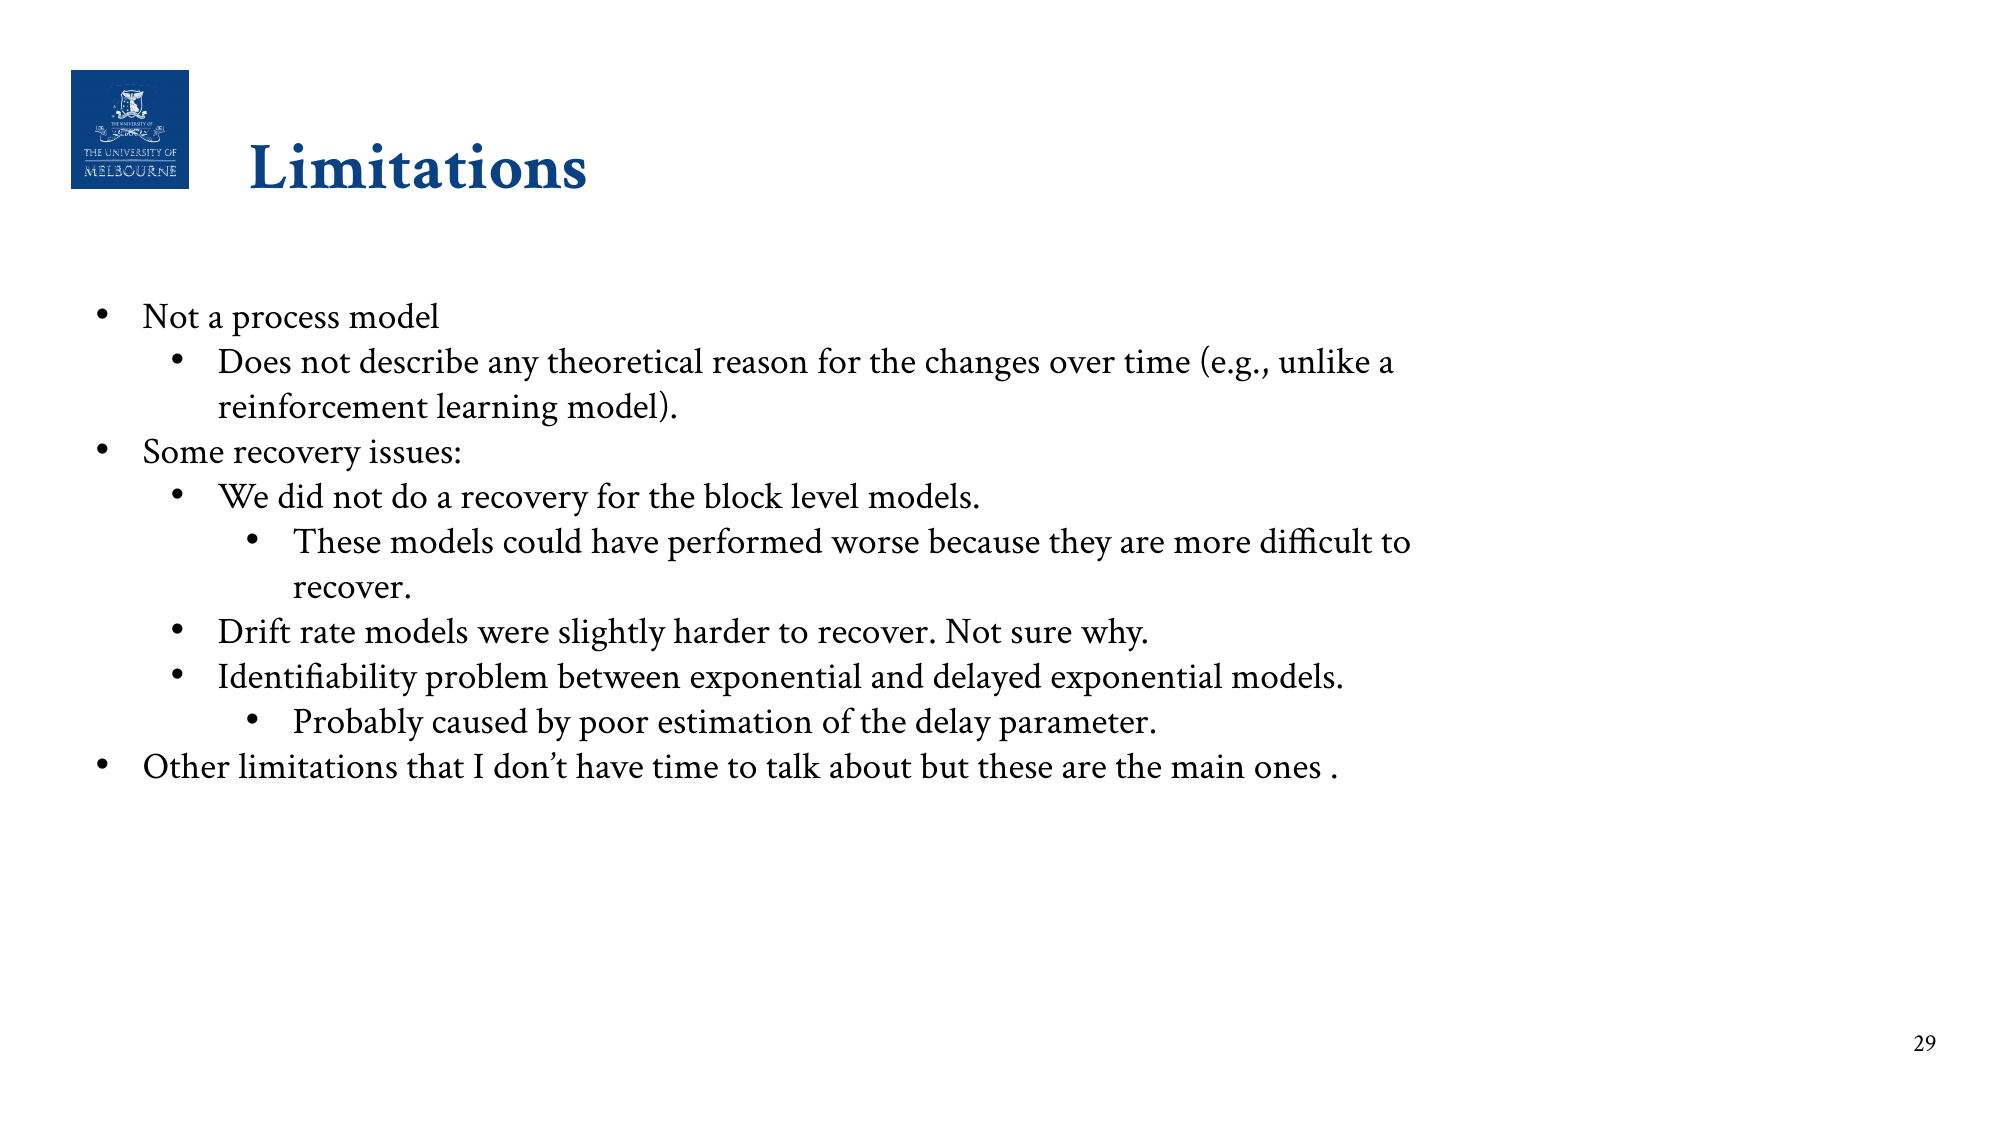

# Limitations
Not a process model
Does not describe any theoretical reason for the changes over time (e.g., unlike a reinforcement learning model).
Some recovery issues:
We did not do a recovery for the block level models.
These models could have performed worse because they are more difficult to recover.
Drift rate models were slightly harder to recover. Not sure why.
Identifiability problem between exponential and delayed exponential models.
Probably caused by poor estimation of the delay parameter.
Other limitations that I don’t have time to talk about but these are the main ones .
29